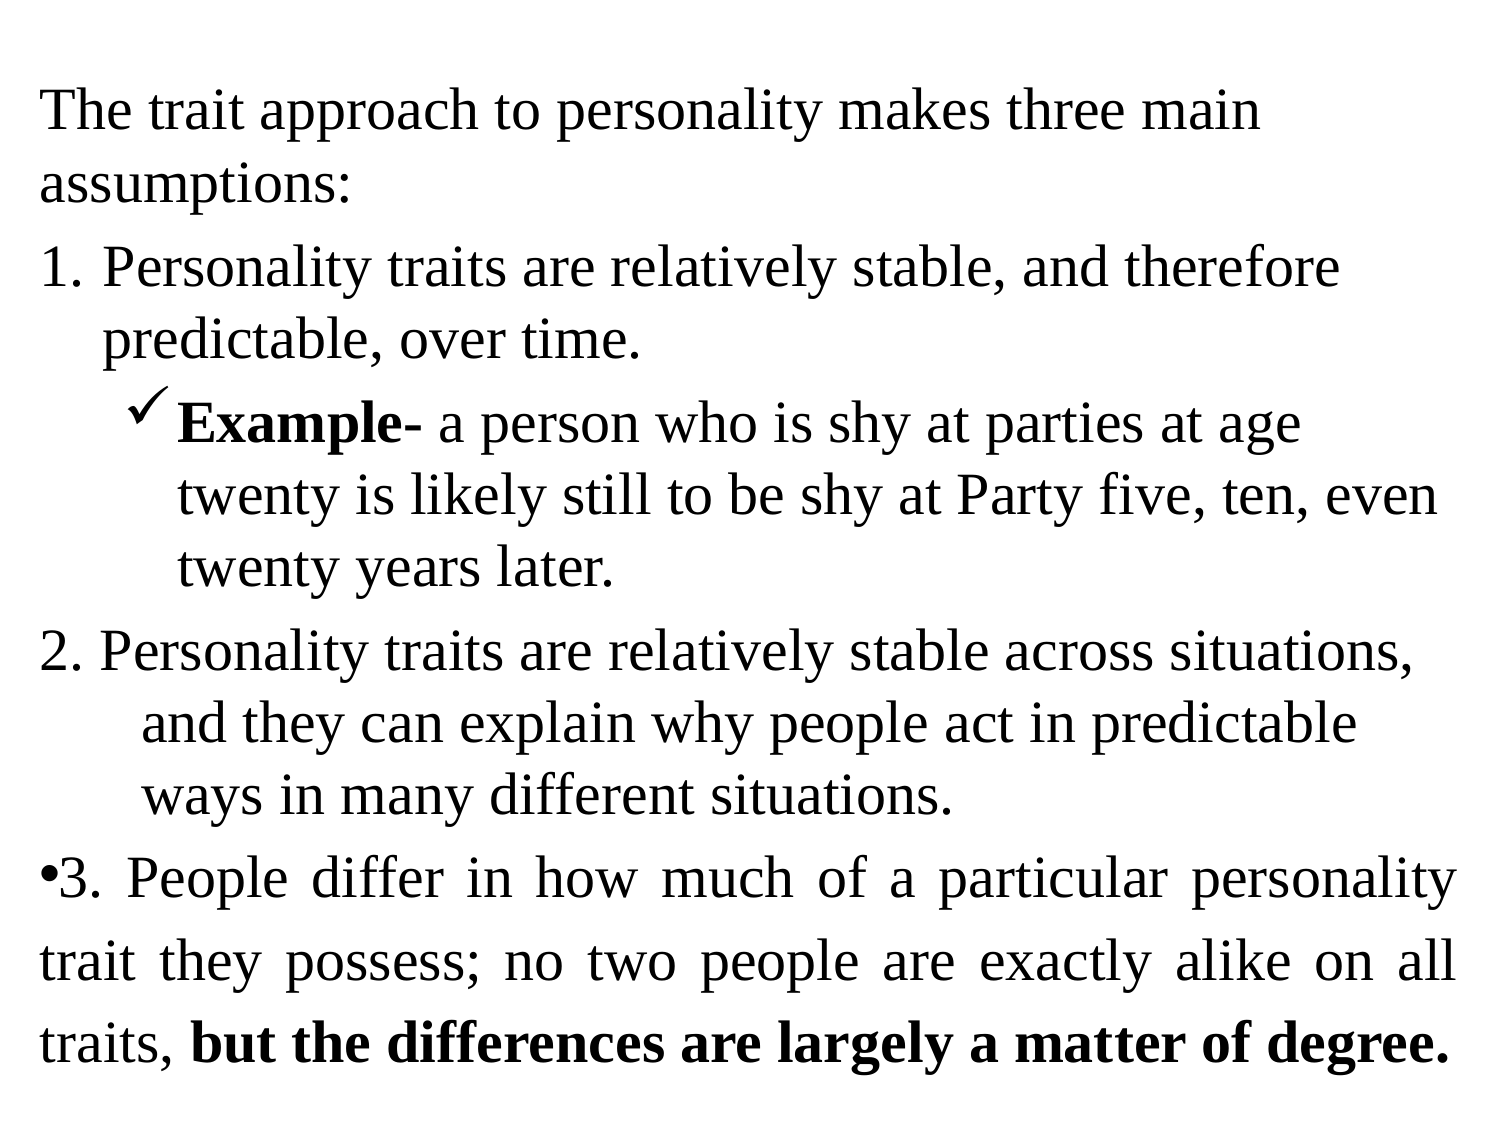

The trait approach to personality makes three main assumptions:
Personality traits are relatively stable, and therefore predictable, over time.
Example- a person who is shy at parties at age twenty is likely still to be shy at Party five, ten, even twenty years later.
2. Personality traits are relatively stable across situations, and they can explain why people act in predictable ways in many different situations.
3. People differ in how much of a particular personality trait they possess; no two people are exactly alike on all traits, but the differences are largely a matter of degree.